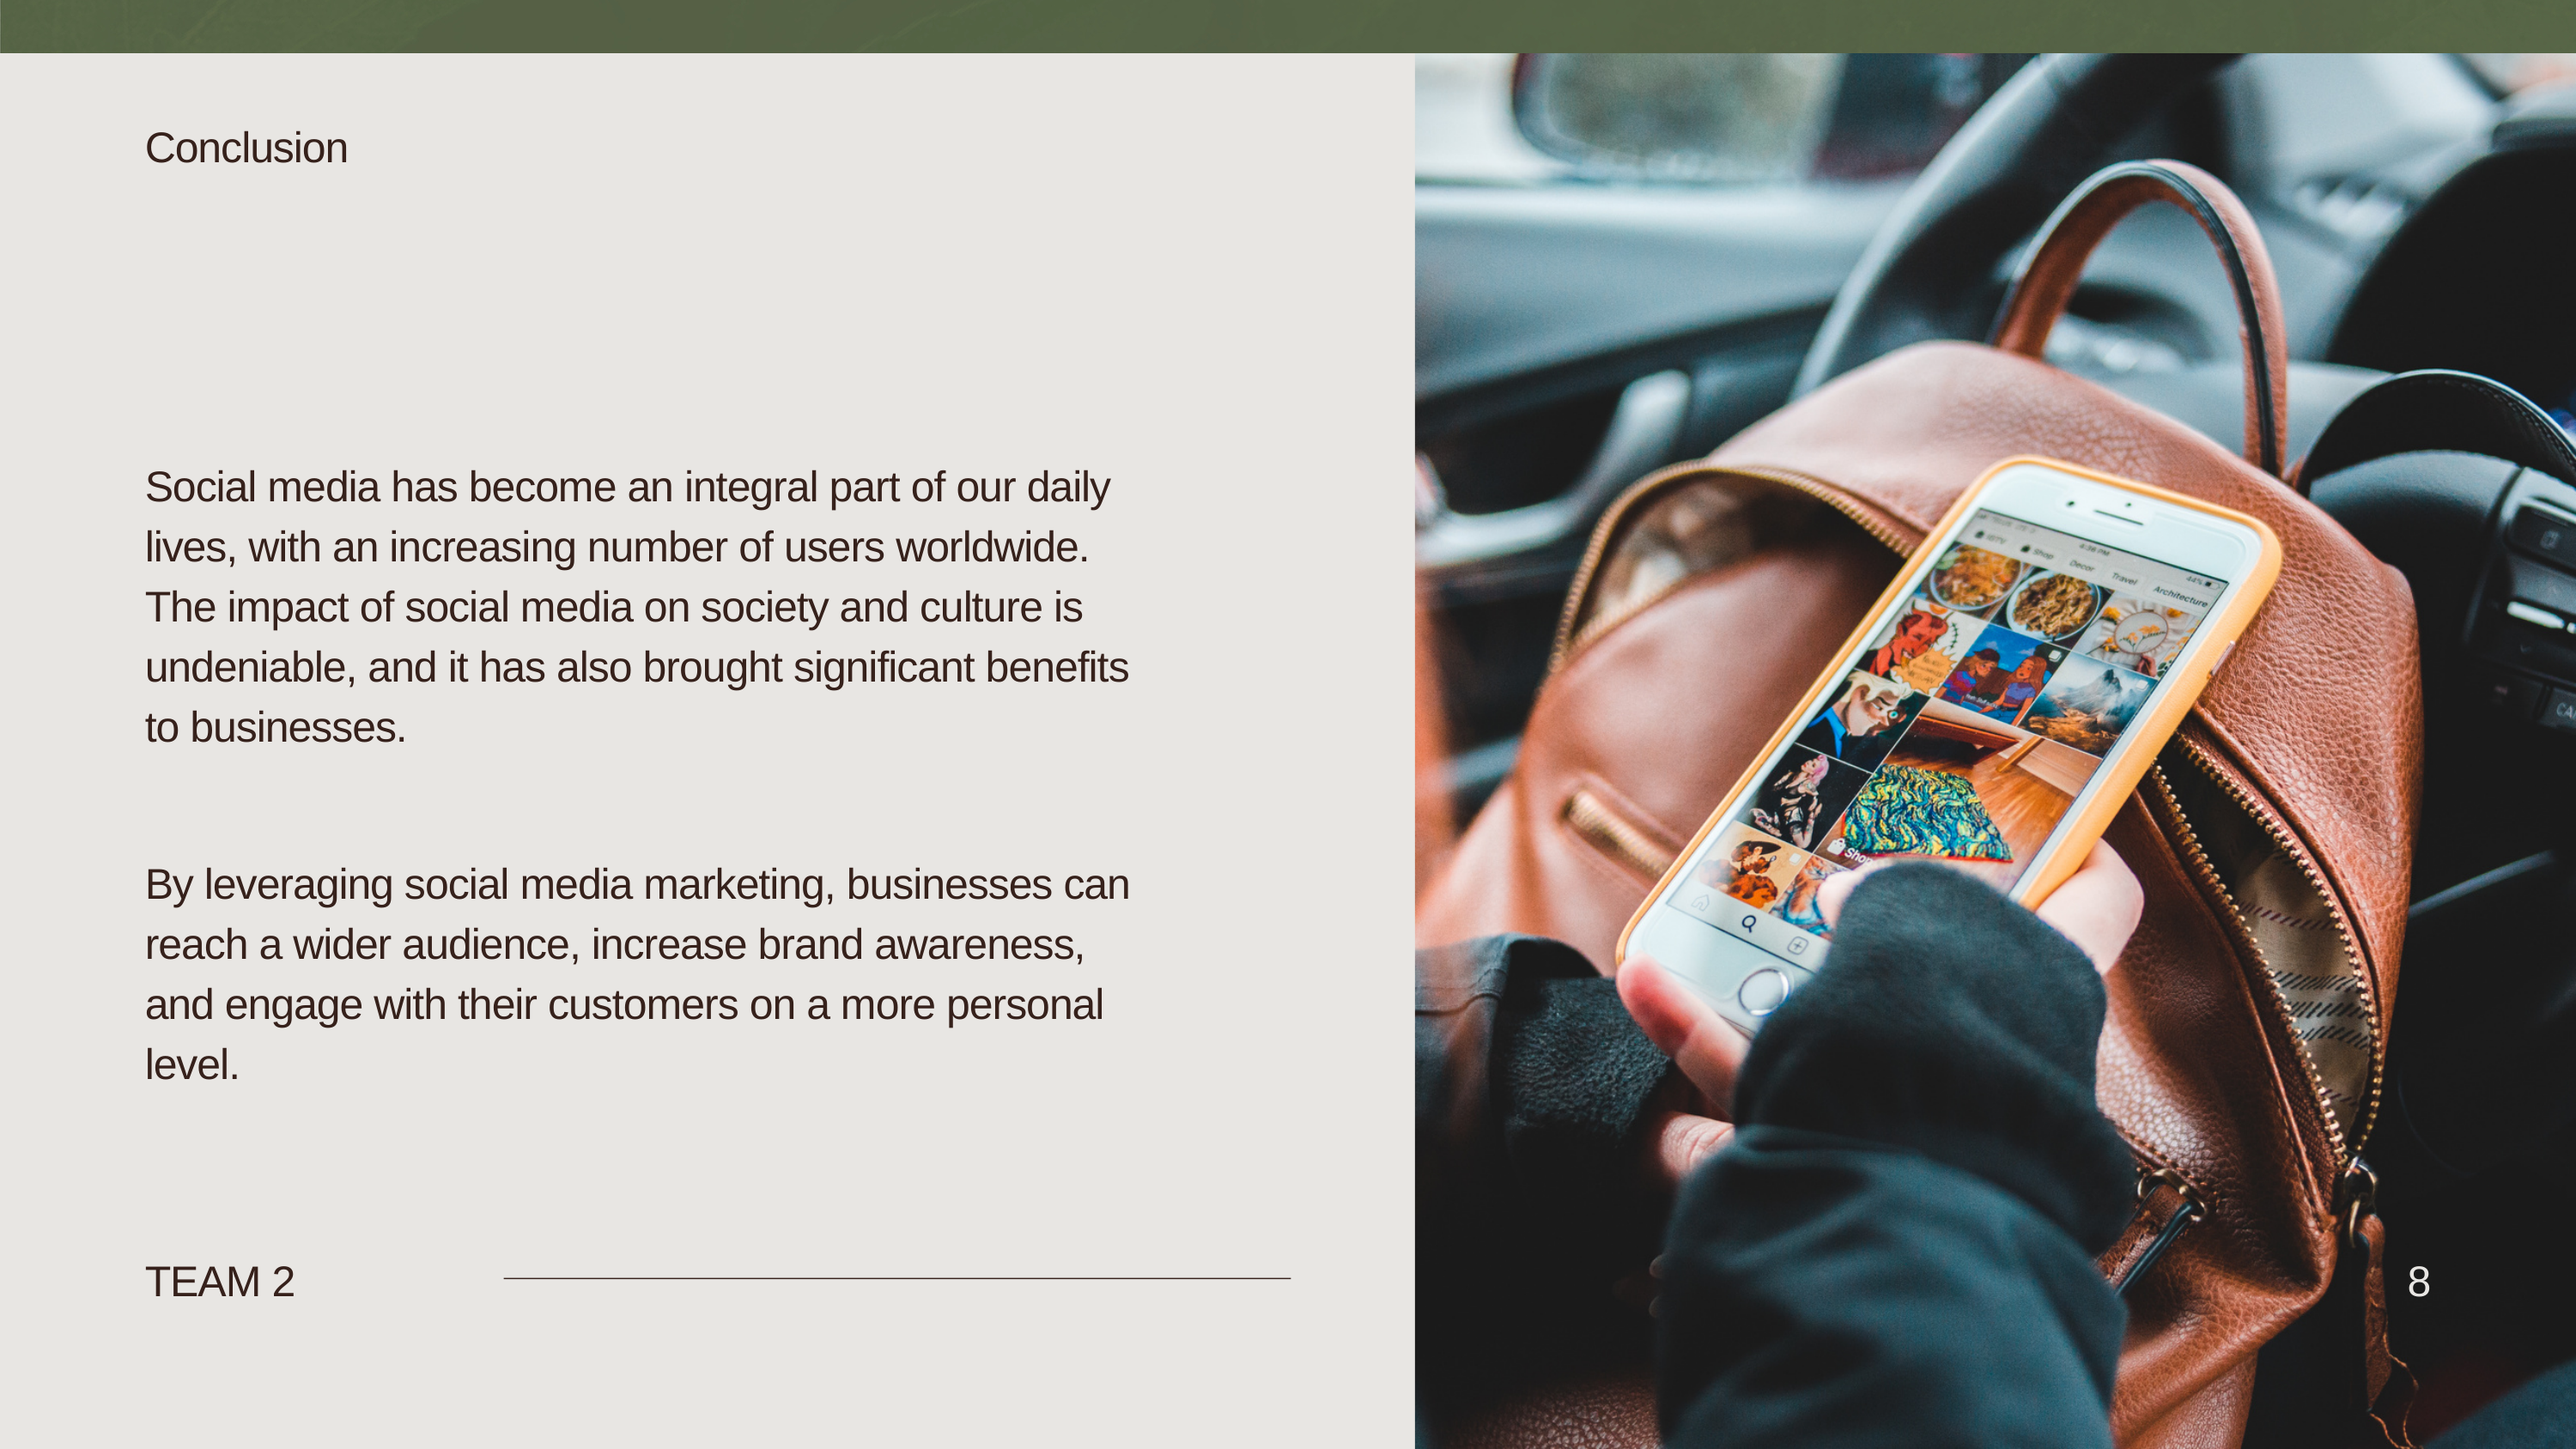

Conclusion
Social media has become an integral part of our daily lives, with an increasing number of users worldwide. The impact of social media on society and culture is undeniable, and it has also brought significant benefits to businesses.
By leveraging social media marketing, businesses can reach a wider audience, increase brand awareness, and engage with their customers on a more personal level.
TEAM 2
8